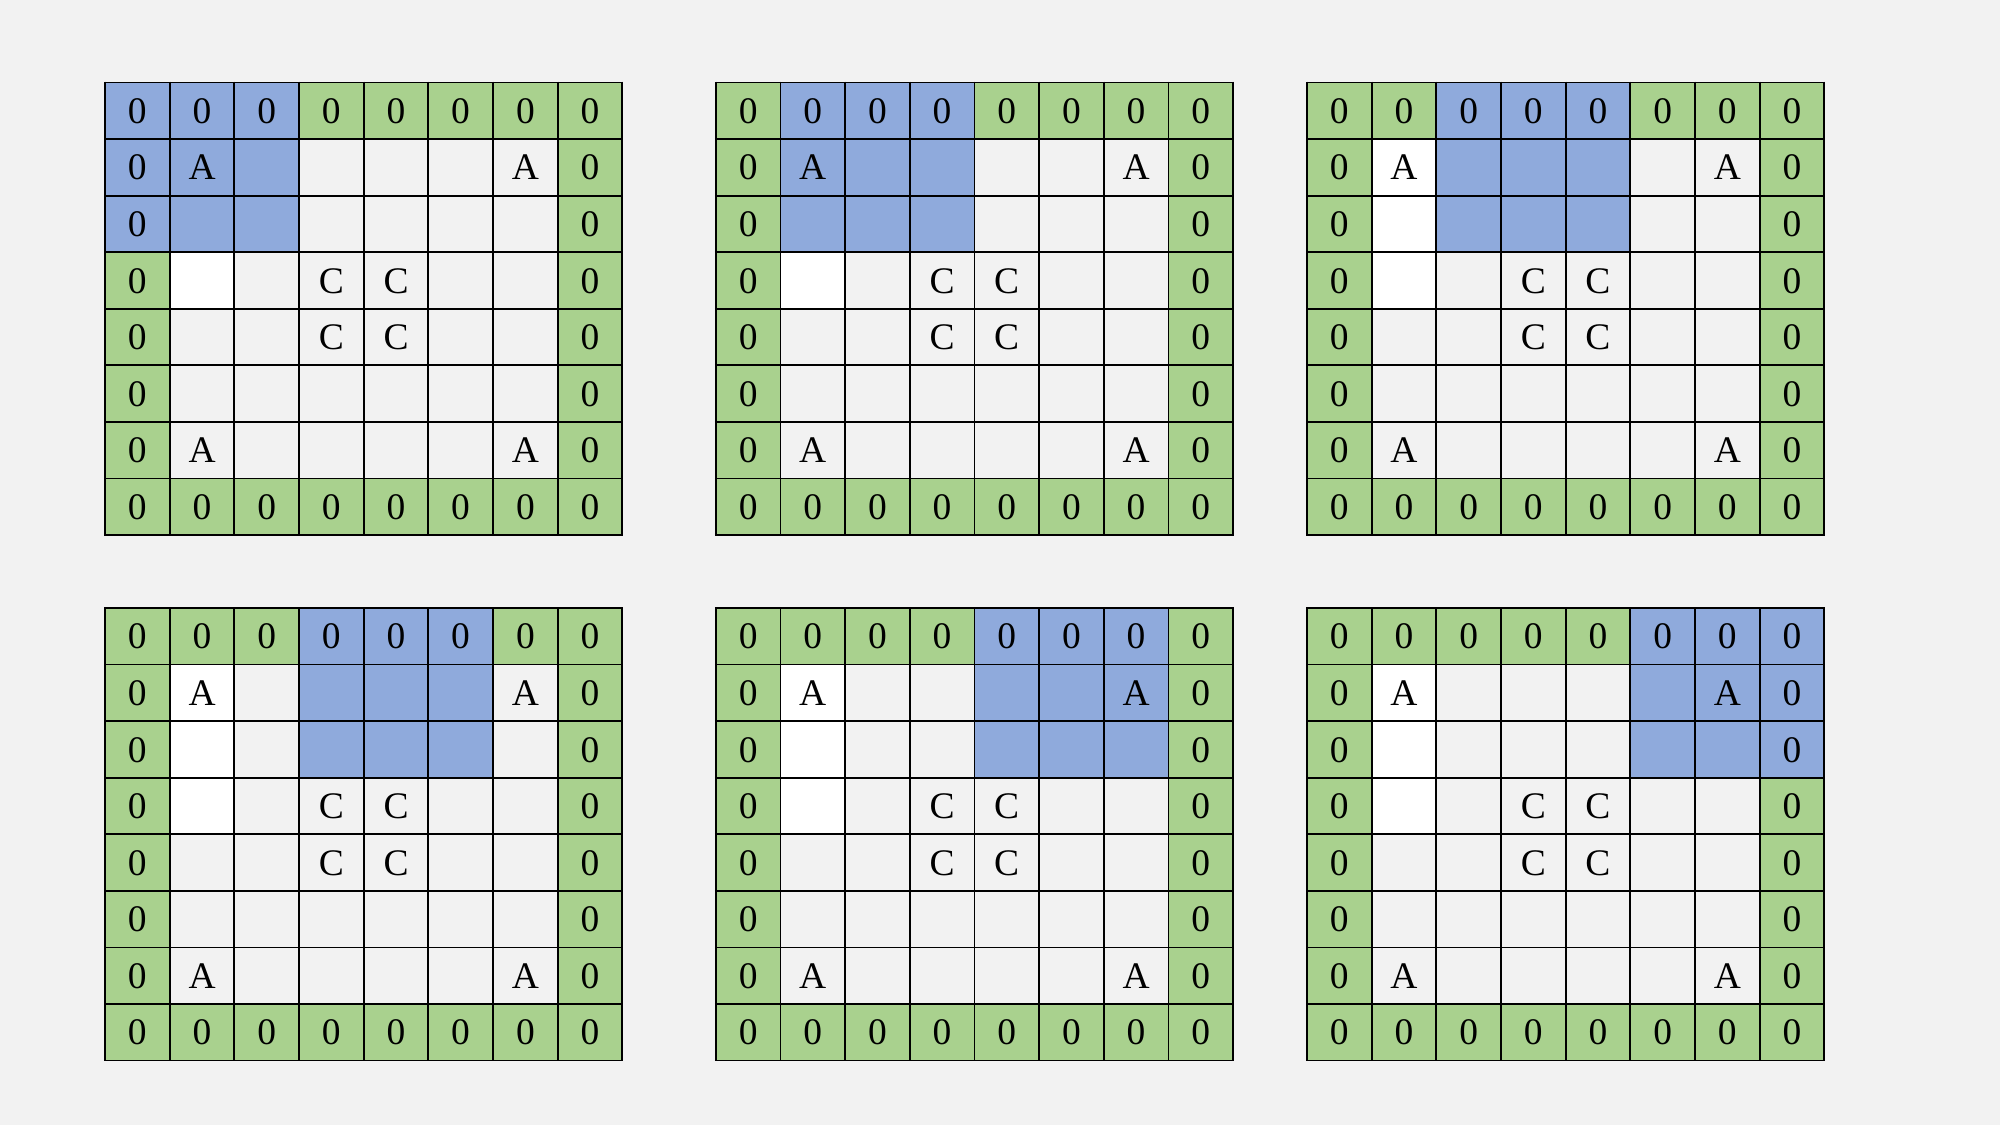

| 0 | 0 | 0 | 0 | 0 | 0 | 0 | 0 |
| --- | --- | --- | --- | --- | --- | --- | --- |
| 0 | A |  |  |  |  | A | 0 |
| 0 |  |  |  |  |  |  | 0 |
| 0 |  |  | C | C |  |  | 0 |
| 0 |  |  | C | C |  |  | 0 |
| 0 |  |  |  |  |  |  | 0 |
| 0 | A |  |  |  |  | A | 0 |
| 0 | 0 | 0 | 0 | 0 | 0 | 0 | 0 |
| 0 | 0 | 0 | 0 | 0 | 0 | 0 | 0 |
| --- | --- | --- | --- | --- | --- | --- | --- |
| 0 | A |  |  |  |  | A | 0 |
| 0 |  |  |  |  |  |  | 0 |
| 0 |  |  | C | C |  |  | 0 |
| 0 |  |  | C | C |  |  | 0 |
| 0 |  |  |  |  |  |  | 0 |
| 0 | A |  |  |  |  | A | 0 |
| 0 | 0 | 0 | 0 | 0 | 0 | 0 | 0 |
| 0 | 0 | 0 | 0 | 0 | 0 | 0 | 0 |
| --- | --- | --- | --- | --- | --- | --- | --- |
| 0 | A |  |  |  |  | A | 0 |
| 0 |  |  |  |  |  |  | 0 |
| 0 |  |  | C | C |  |  | 0 |
| 0 |  |  | C | C |  |  | 0 |
| 0 |  |  |  |  |  |  | 0 |
| 0 | A |  |  |  |  | A | 0 |
| 0 | 0 | 0 | 0 | 0 | 0 | 0 | 0 |
| 0 | 0 | 0 | 0 | 0 | 0 | 0 | 0 |
| --- | --- | --- | --- | --- | --- | --- | --- |
| 0 | A |  |  |  |  | A | 0 |
| 0 |  |  |  |  |  |  | 0 |
| 0 |  |  | C | C |  |  | 0 |
| 0 |  |  | C | C |  |  | 0 |
| 0 |  |  |  |  |  |  | 0 |
| 0 | A |  |  |  |  | A | 0 |
| 0 | 0 | 0 | 0 | 0 | 0 | 0 | 0 |
| 0 | 0 | 0 | 0 | 0 | 0 | 0 | 0 |
| --- | --- | --- | --- | --- | --- | --- | --- |
| 0 | A |  |  |  |  | A | 0 |
| 0 |  |  |  |  |  |  | 0 |
| 0 |  |  | C | C |  |  | 0 |
| 0 |  |  | C | C |  |  | 0 |
| 0 |  |  |  |  |  |  | 0 |
| 0 | A |  |  |  |  | A | 0 |
| 0 | 0 | 0 | 0 | 0 | 0 | 0 | 0 |
| 0 | 0 | 0 | 0 | 0 | 0 | 0 | 0 |
| --- | --- | --- | --- | --- | --- | --- | --- |
| 0 | A |  |  |  |  | A | 0 |
| 0 |  |  |  |  |  |  | 0 |
| 0 |  |  | C | C |  |  | 0 |
| 0 |  |  | C | C |  |  | 0 |
| 0 |  |  |  |  |  |  | 0 |
| 0 | A |  |  |  |  | A | 0 |
| 0 | 0 | 0 | 0 | 0 | 0 | 0 | 0 |